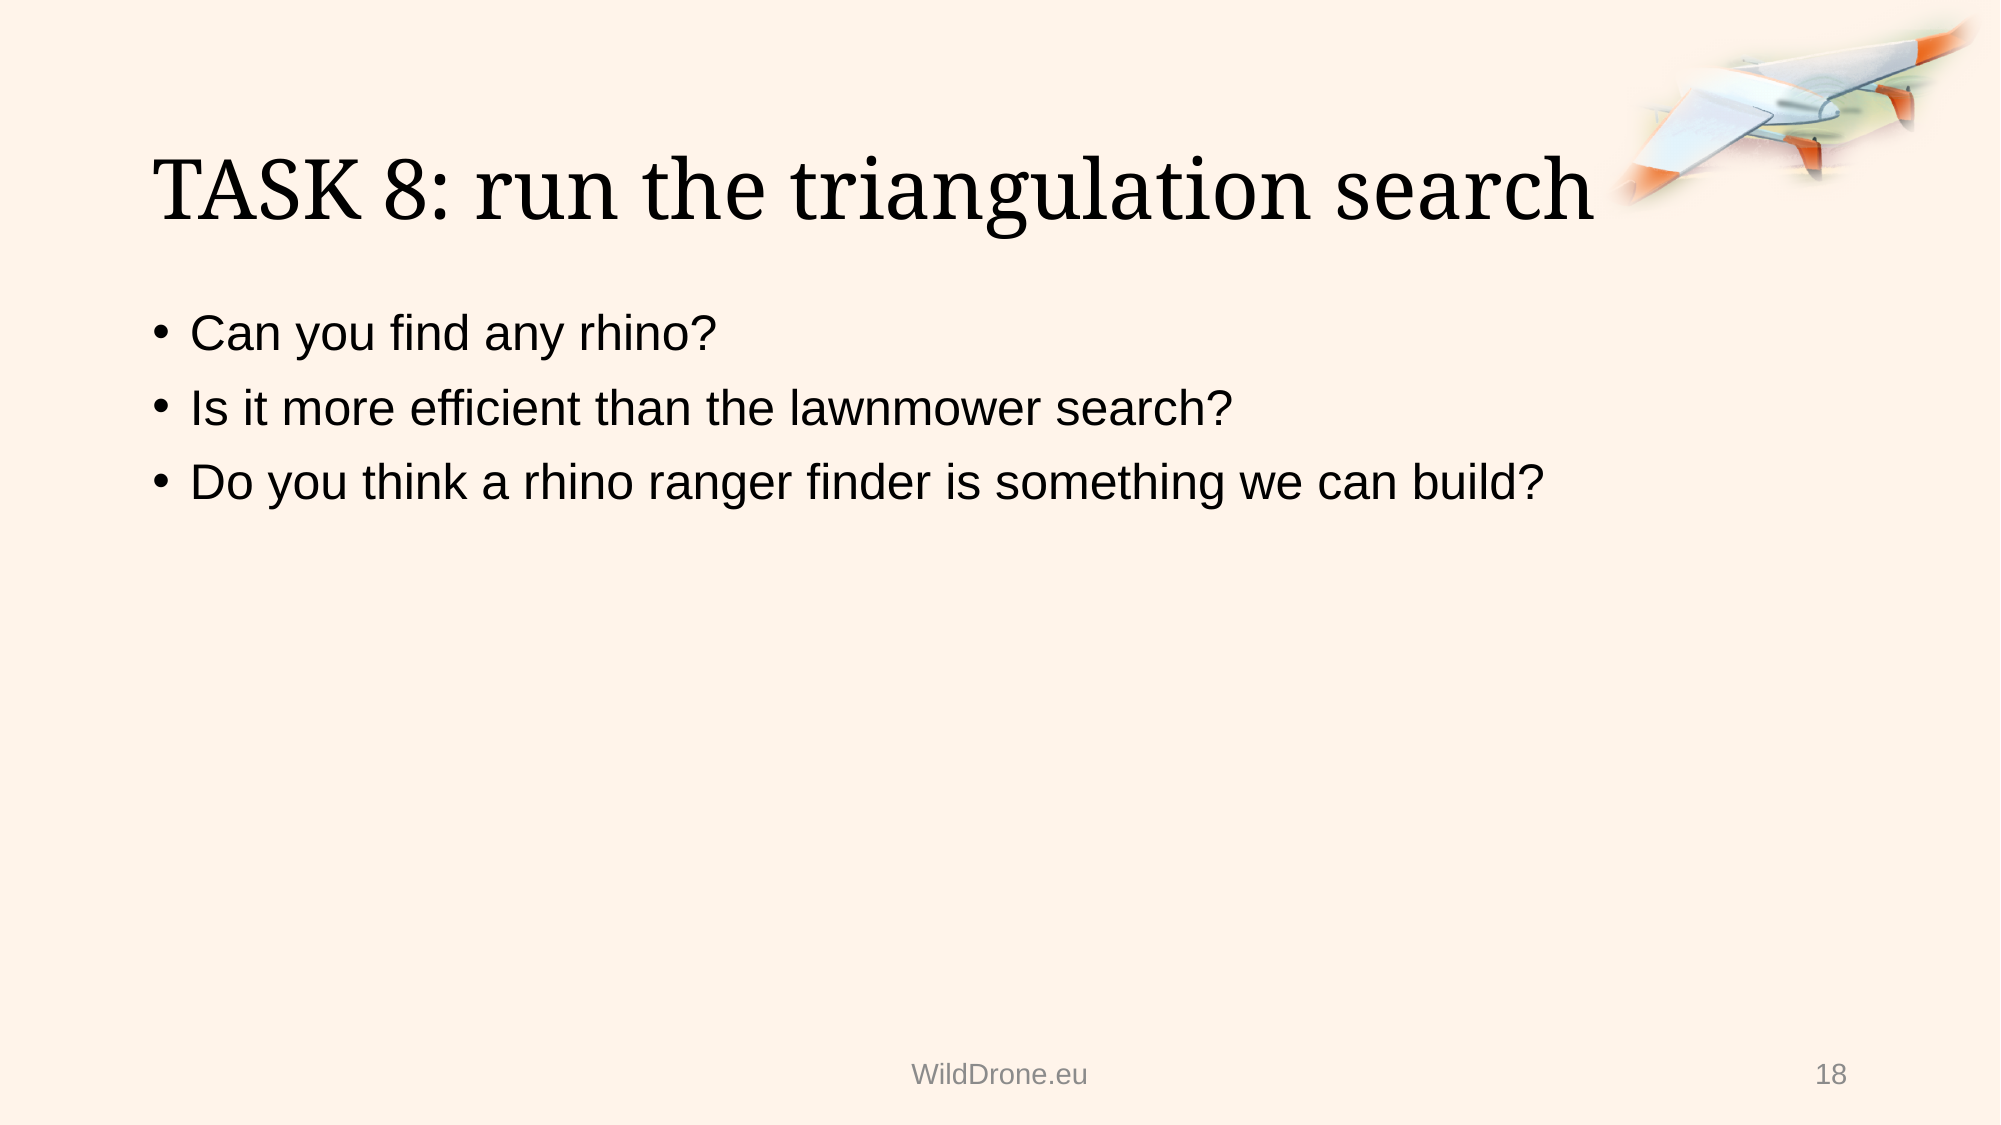

# TASK 8: run the triangulation search
Can you find any rhino?
Is it more efficient than the lawnmower search?
Do you think a rhino ranger finder is something we can build?
WildDrone.eu
18